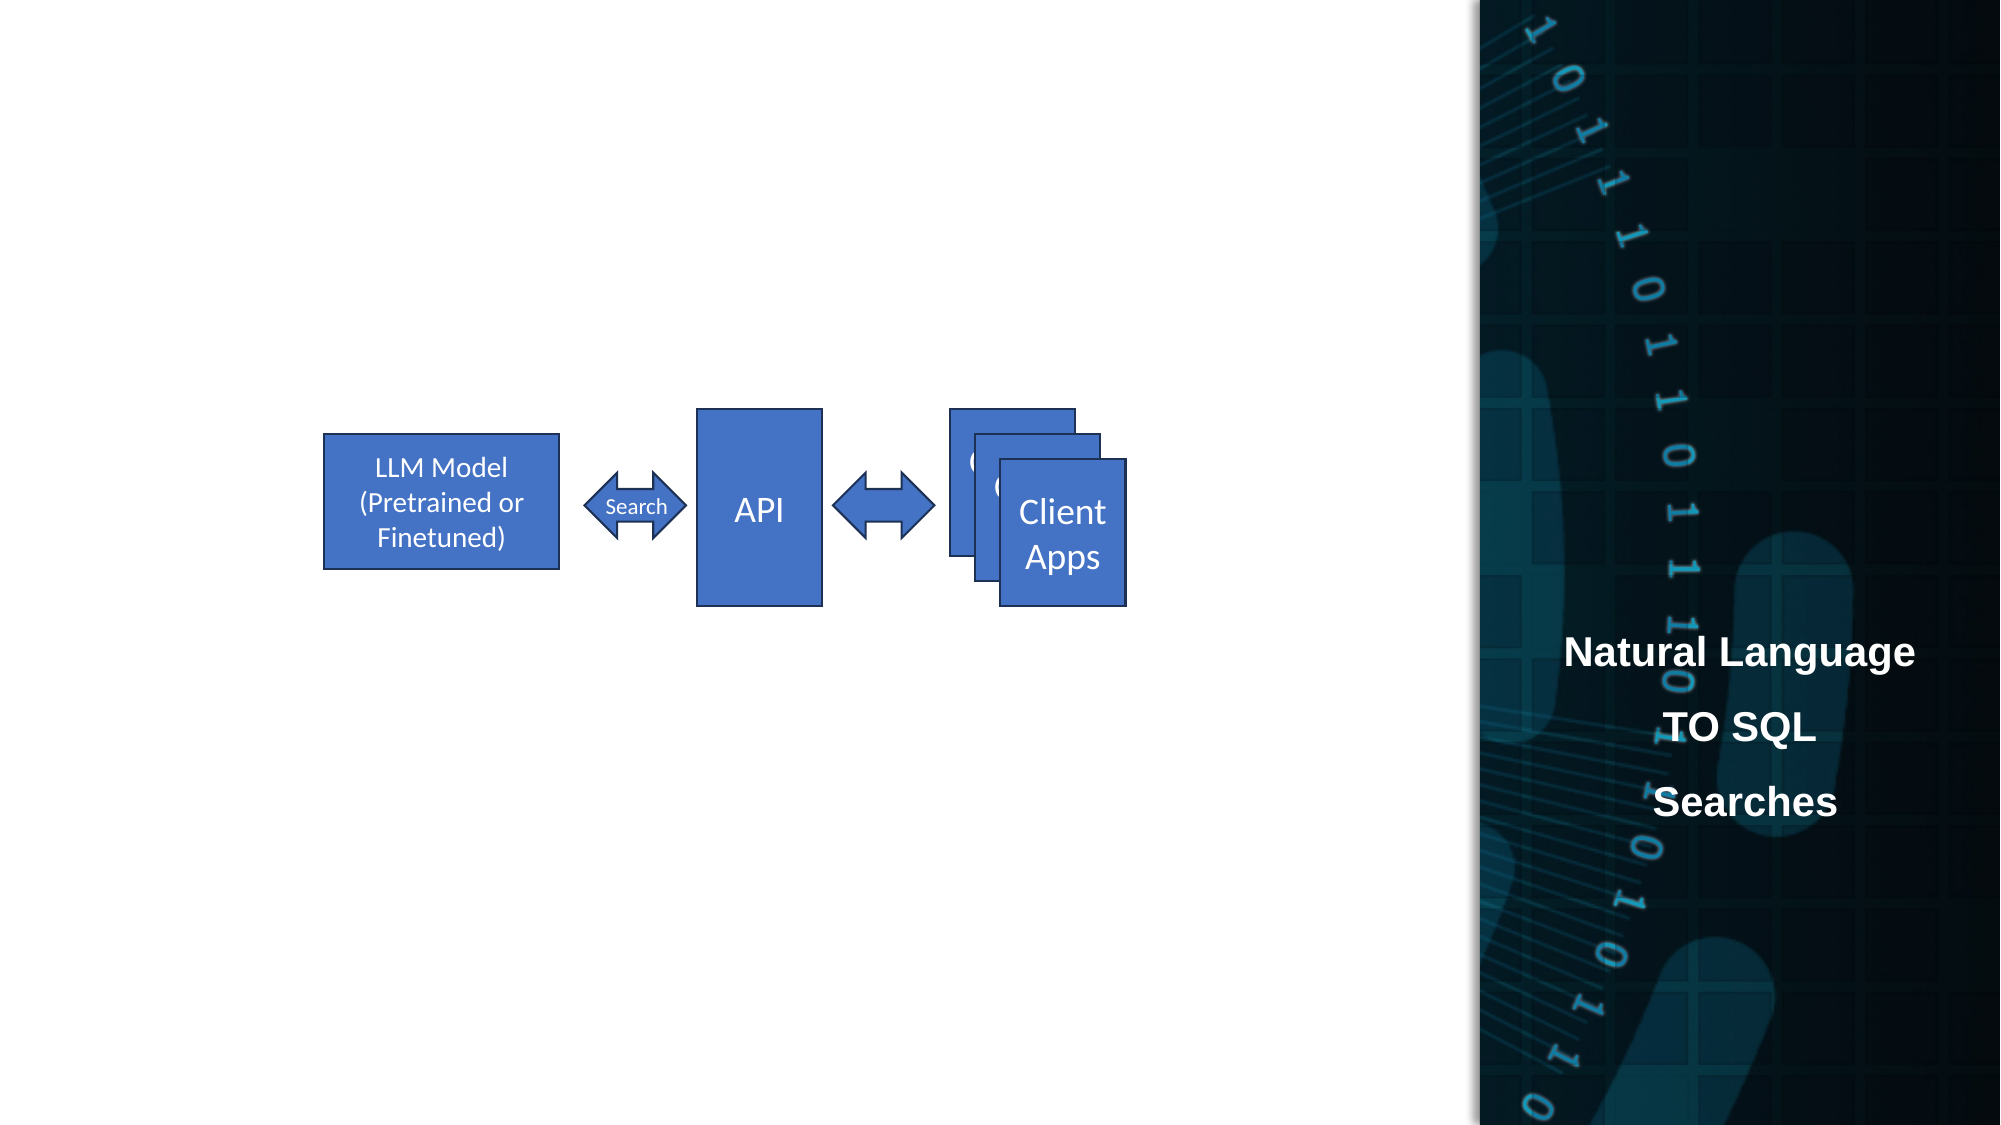

Natural Language
TO SQL
 Searches
API
Client
Apps
LLM Model
(Pretrained or Finetuned)
Client
Apps
Client
Apps

Search